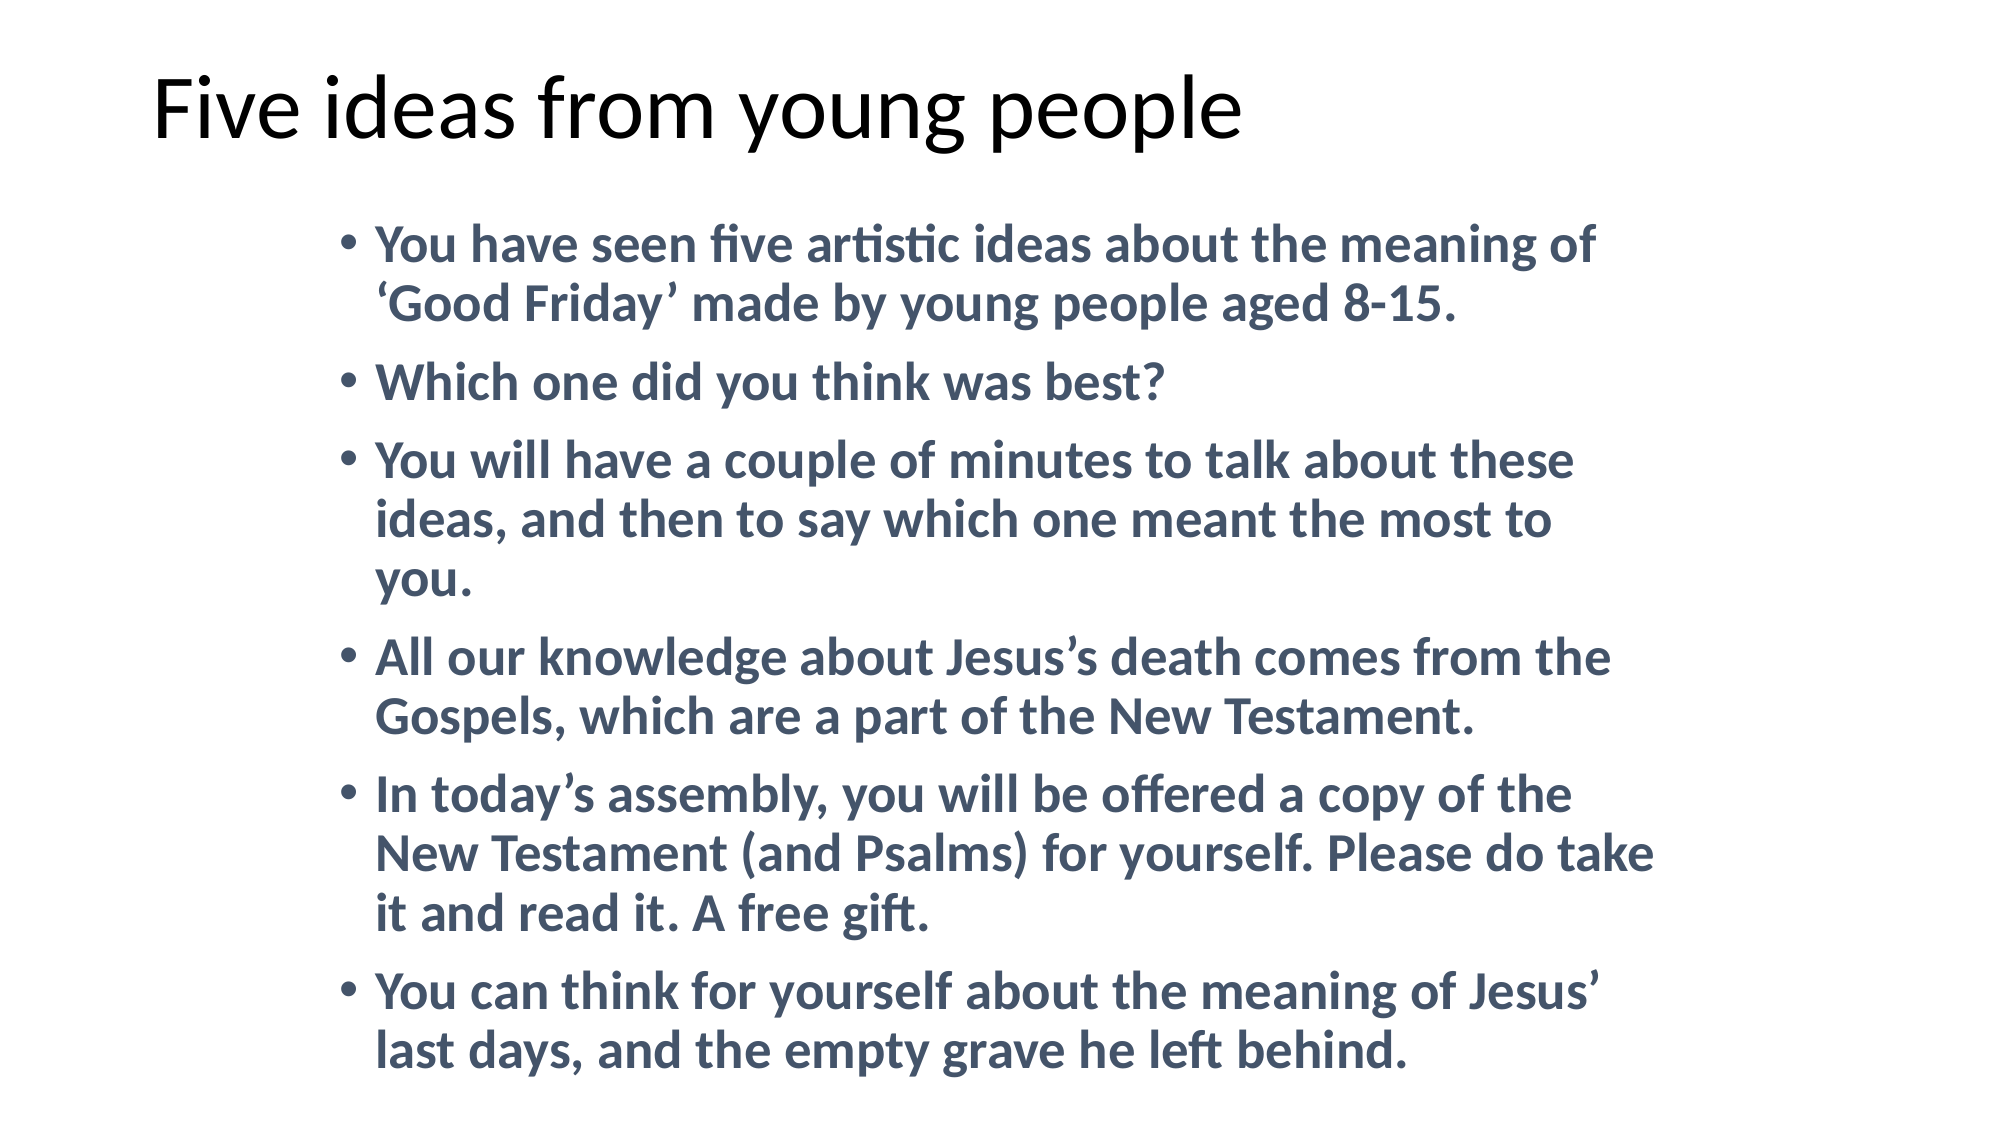

# Five ideas from young people
You have seen five artistic ideas about the meaning of ‘Good Friday’ made by young people aged 8-15.
Which one did you think was best?
You will have a couple of minutes to talk about these  ideas, and then to say which one meant the most to you.
All our knowledge about Jesus’s death comes from the Gospels, which are a part of the New Testament.
In today’s assembly, you will be offered a copy of the New Testament (and Psalms) for yourself. Please do take it and read it. A free gift.
You can think for yourself about the meaning of Jesus’ last days, and the empty grave he left behind.